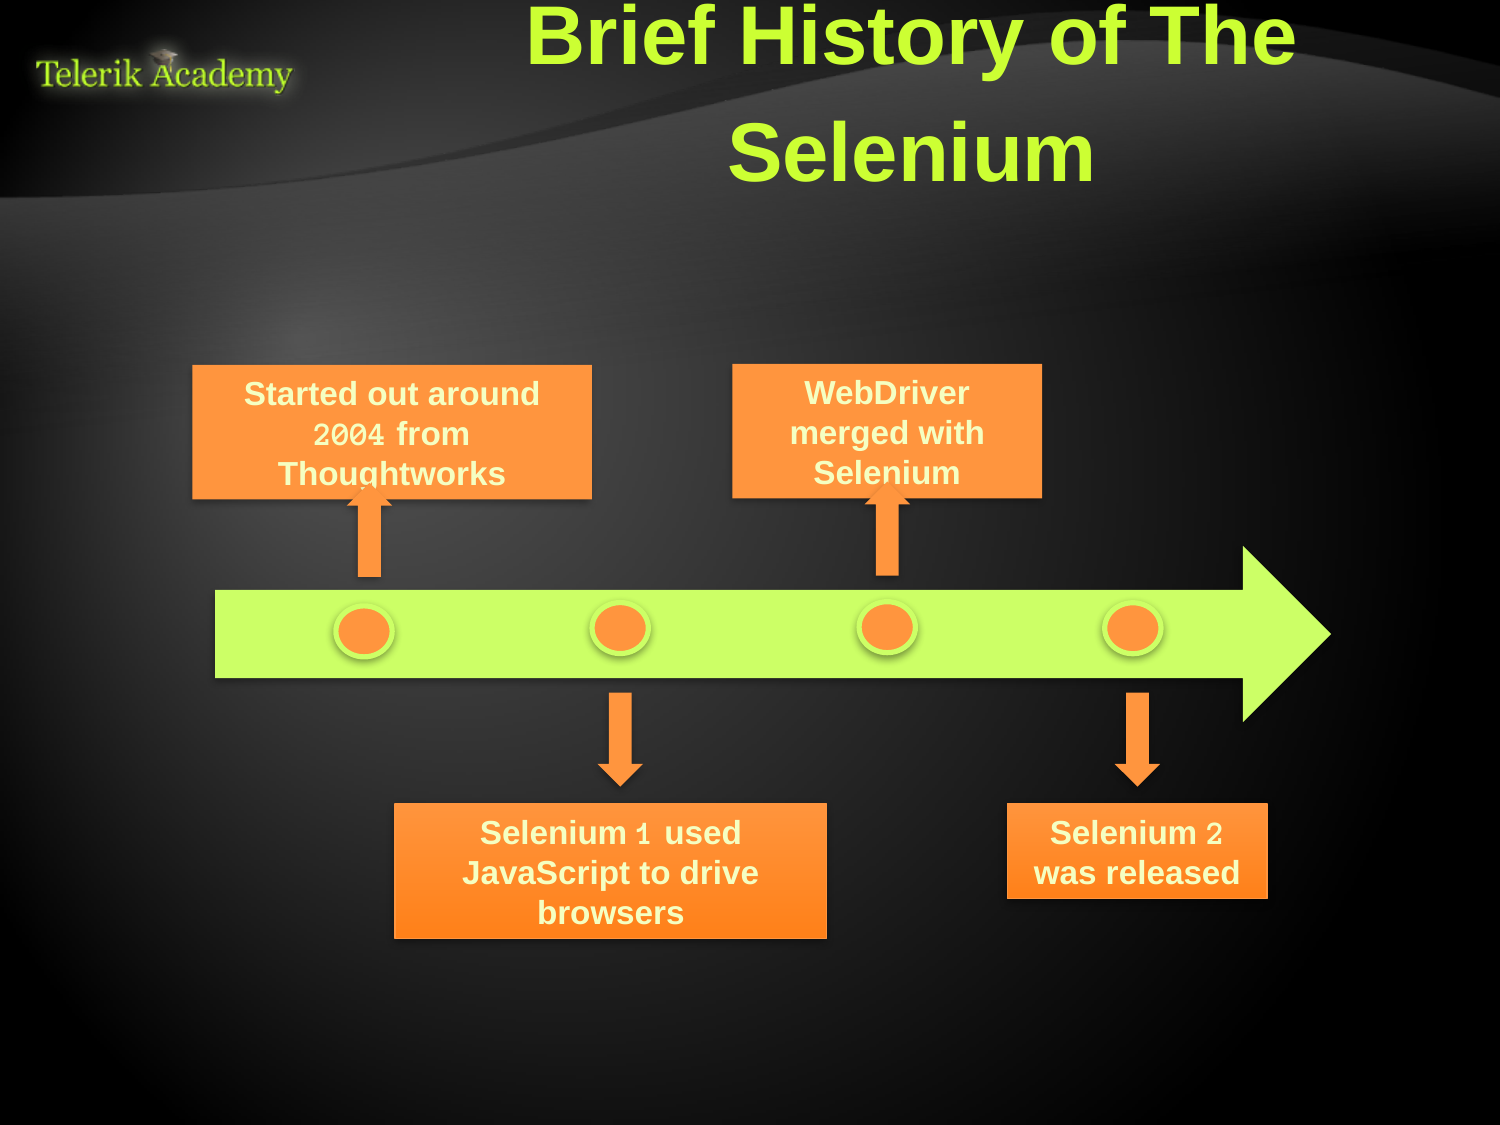

Brief History of The Selenium
WebDriver merged with Selenium
Started out around 2004 from Thoughtworks

Selenium 2 was released
Selenium 1 used JavaScript to drive browsers